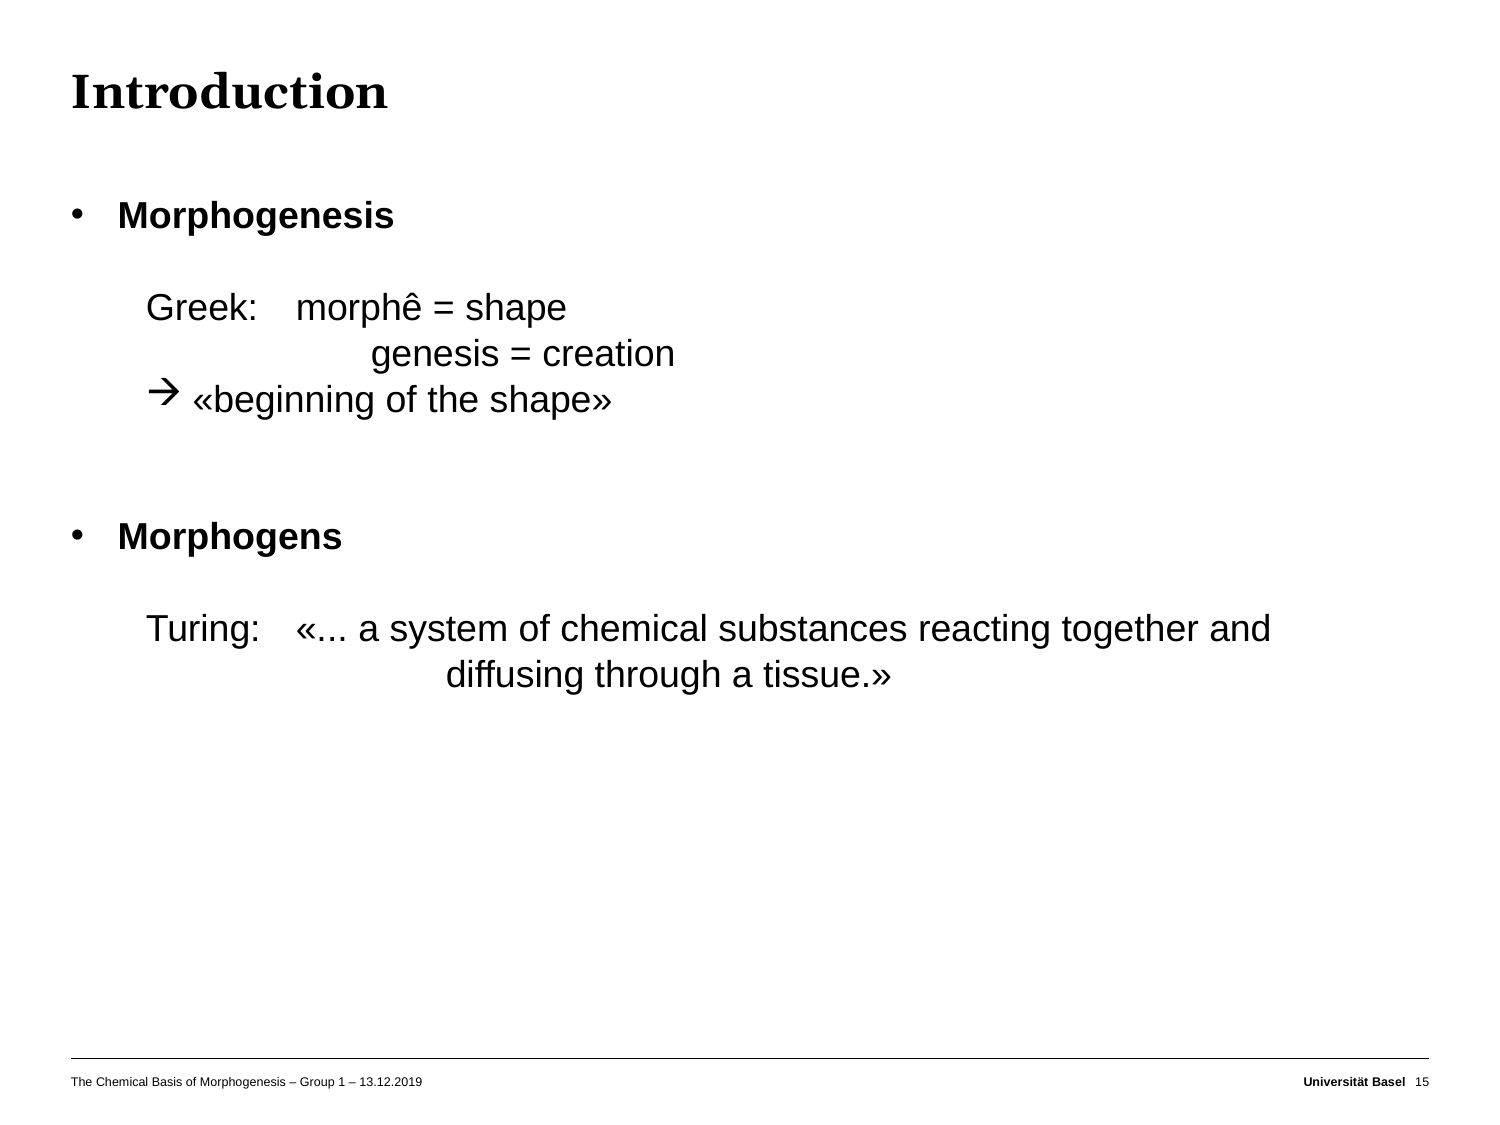

# Introduction
Morphogenesis

Greek:	morphê = shape
	genesis = creation
«beginning of the shape»

Morphogens

Turing: 	«... a system of chemical substances reacting together and 			diffusing through a tissue.»

The Chemical Basis of Morphogenesis – Group 1 – 13.12.2019
Universität Basel
15